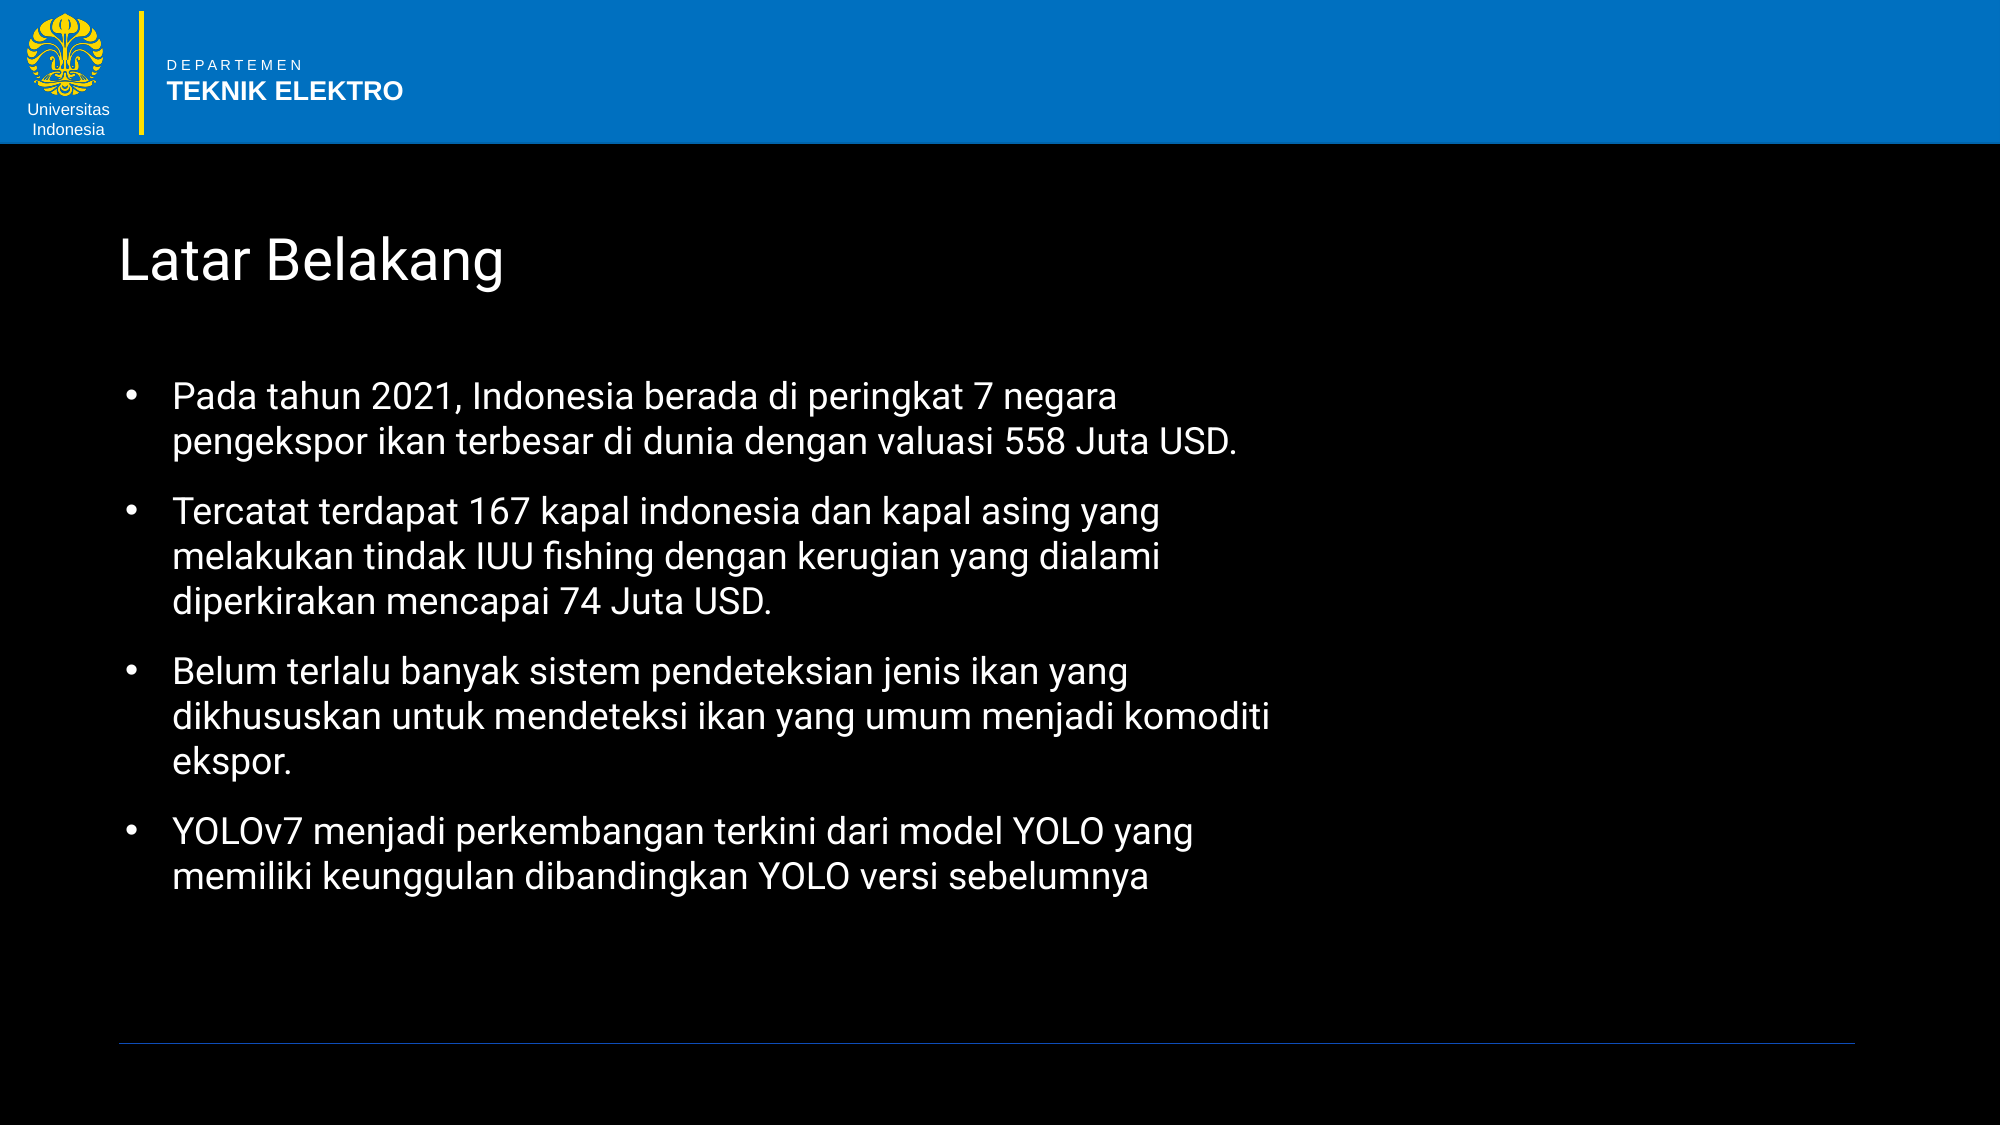

Latar Belakang
Pada tahun 2021, Indonesia berada di peringkat 7 negara pengekspor ikan terbesar di dunia dengan valuasi 558 Juta USD.
Tercatat terdapat 167 kapal indonesia dan kapal asing yang melakukan tindak IUU fishing dengan kerugian yang dialami diperkirakan mencapai 74 Juta USD.
Belum terlalu banyak sistem pendeteksian jenis ikan yang dikhususkan untuk mendeteksi ikan yang umum menjadi komoditi ekspor.
YOLOv7 menjadi perkembangan terkini dari model YOLO yang memiliki keunggulan dibandingkan YOLO versi sebelumnya